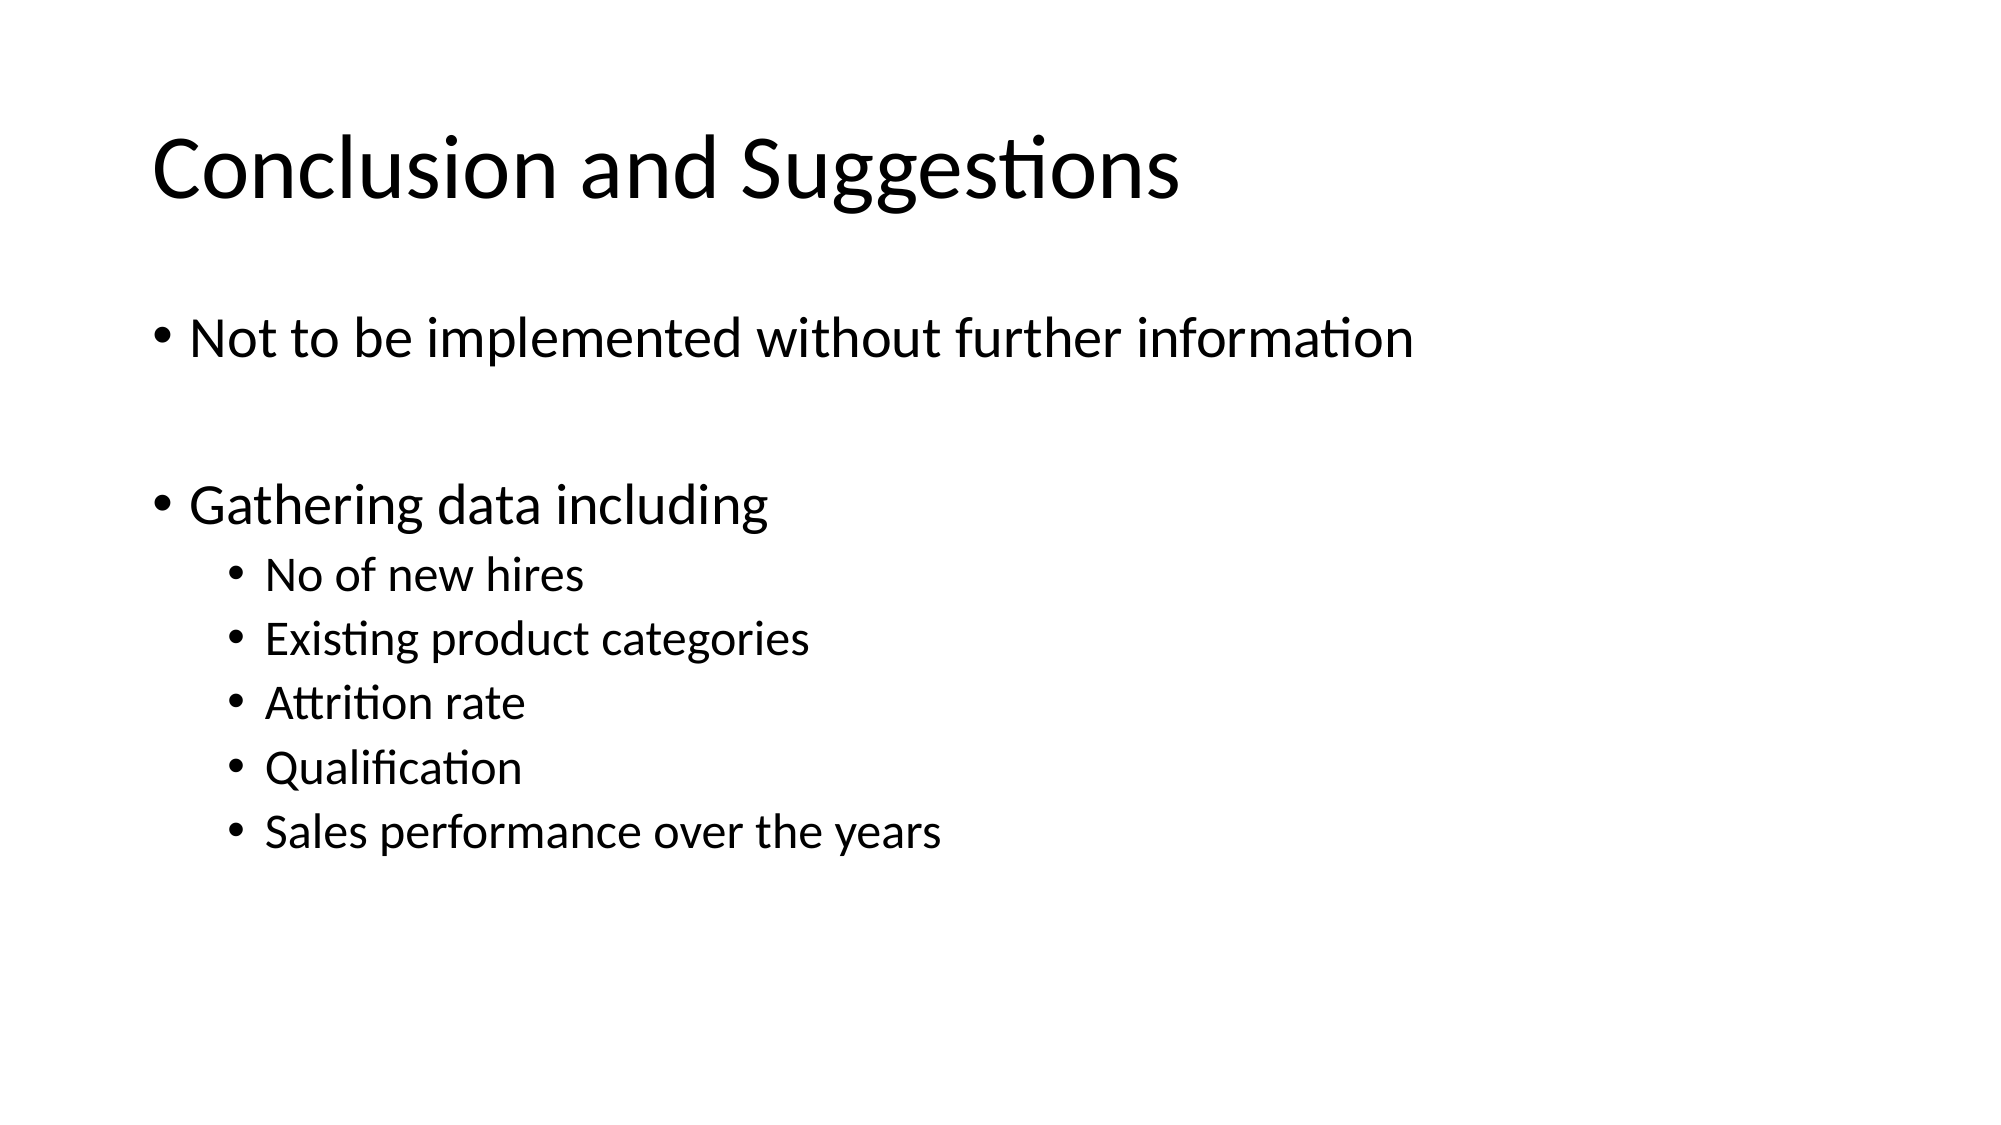

# Conclusion and Suggestions
Not to be implemented without further information

Gathering data including
No of new hires
Existing product categories
Attrition rate
Qualification
Sales performance over the years